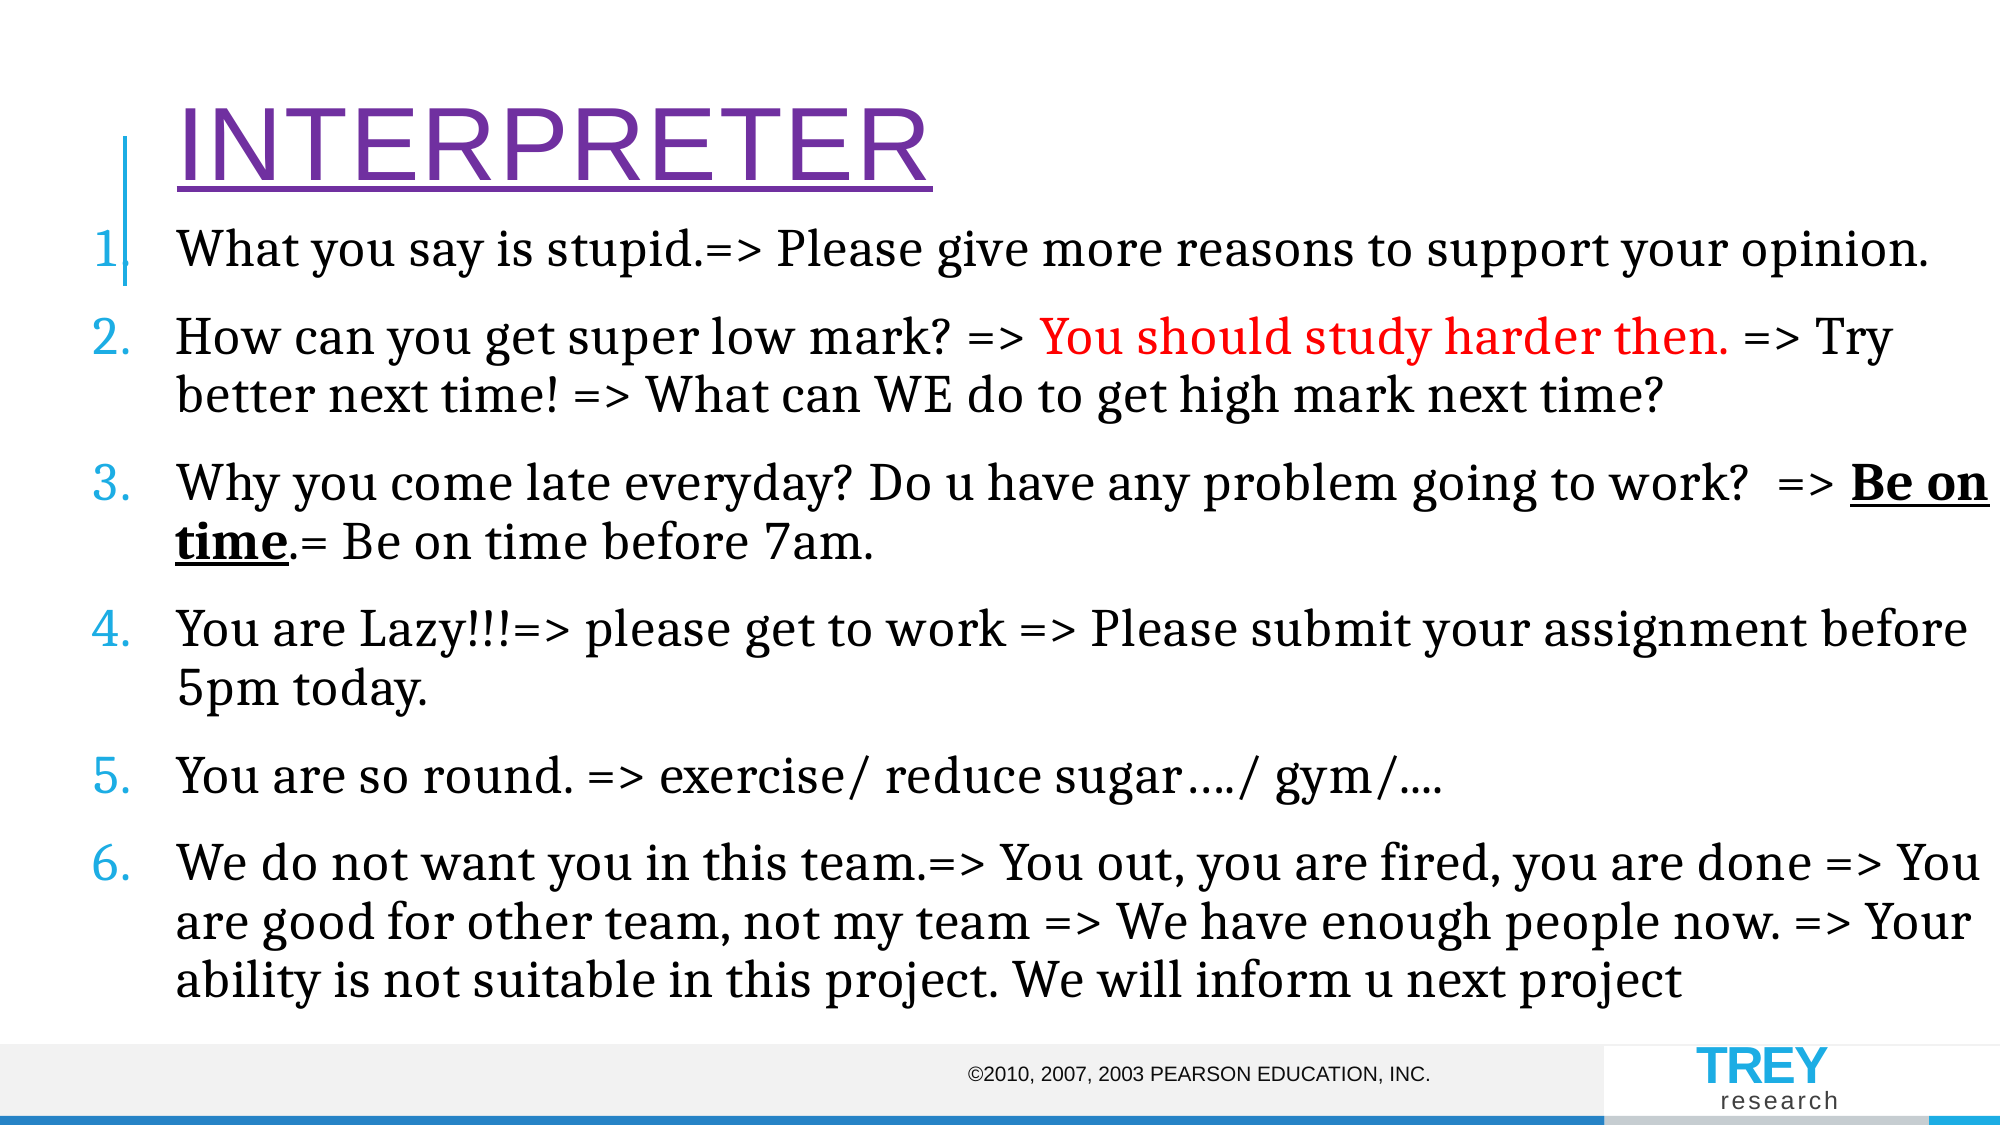

# Interpreter
What you say is stupid.=> Please give more reasons to support your opinion.
How can you get super low mark? => You should study harder then. => Try better next time! => What can WE do to get high mark next time?
Why you come late everyday? Do u have any problem going to work?  => Be on time.= Be on time before 7am.
You are Lazy!!!=> please get to work => Please submit your assignment before 5pm today.
You are so round. => exercise/ reduce sugar…./ gym/....
We do not want you in this team.=> You out, you are fired, you are done => You are good for other team, not my team => We have enough people now. => Your ability is not suitable in this project. We will inform u next project

©2010, 2007, 2003 Pearson Education, Inc.